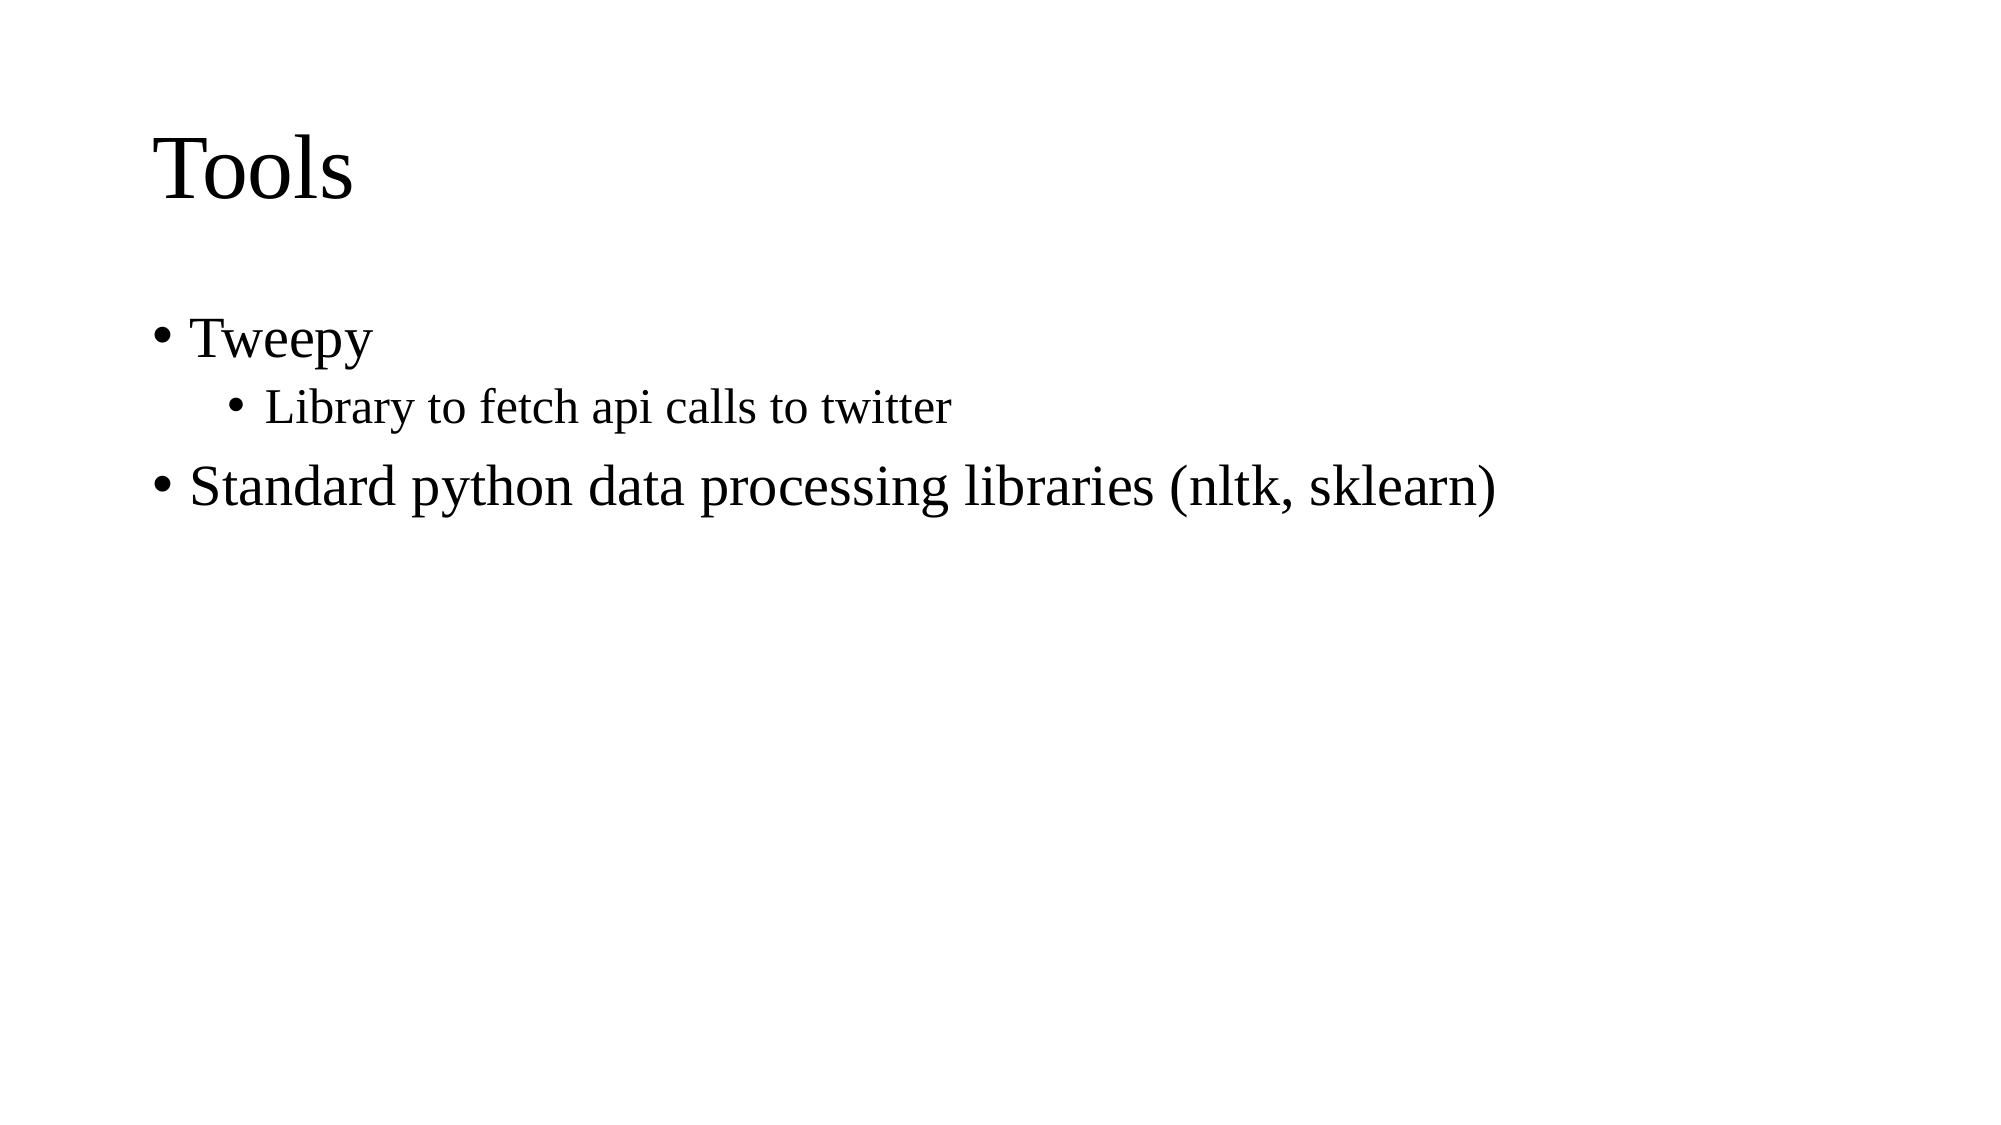

# Tools
Tweepy
Library to fetch api calls to twitter
Standard python data processing libraries (nltk, sklearn)